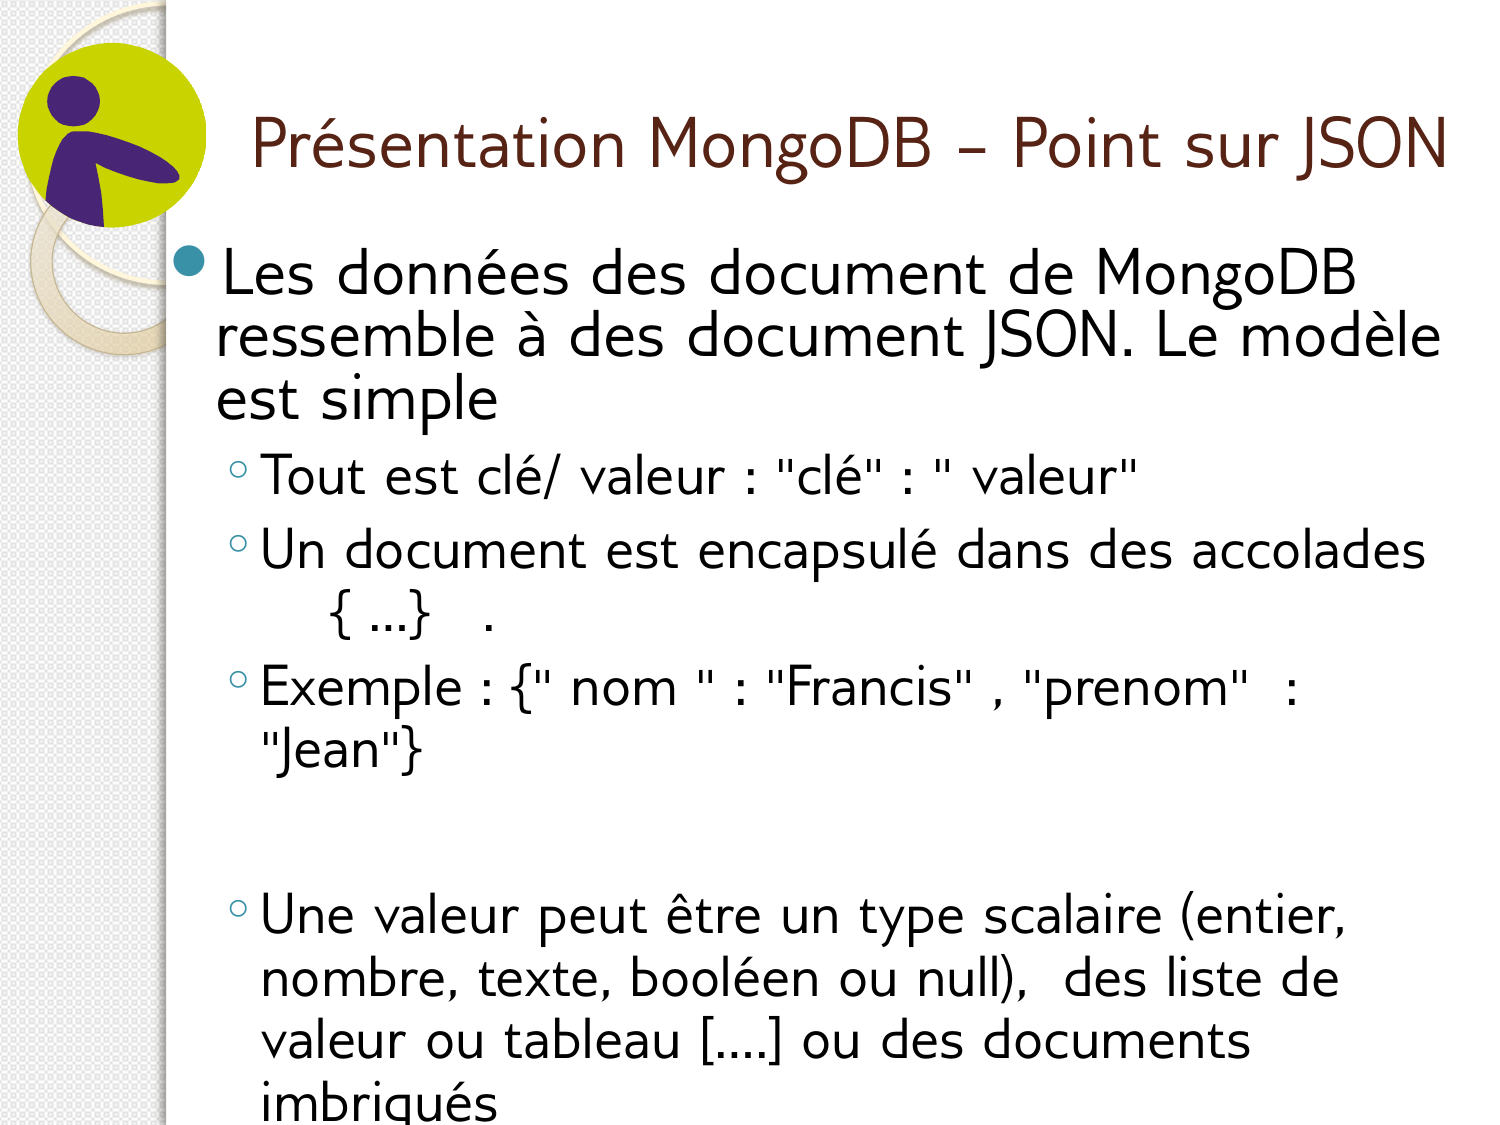

# Présentation MongoDB – Point sur JSON
Les données des document de MongoDB ressemble à des document JSON. Le modèle est simple
Tout est clé/ valeur : "clé" : " valeur"
Un document est encapsulé dans des accolades      { …}   .
Exemple : {" nom " : "Francis" , "prenom"  : "Jean"}

Une valeur peut être un type scalaire (entier, nombre, texte, booléen ou null),  des liste de valeur ou tableau [….] ou des documents imbriqués